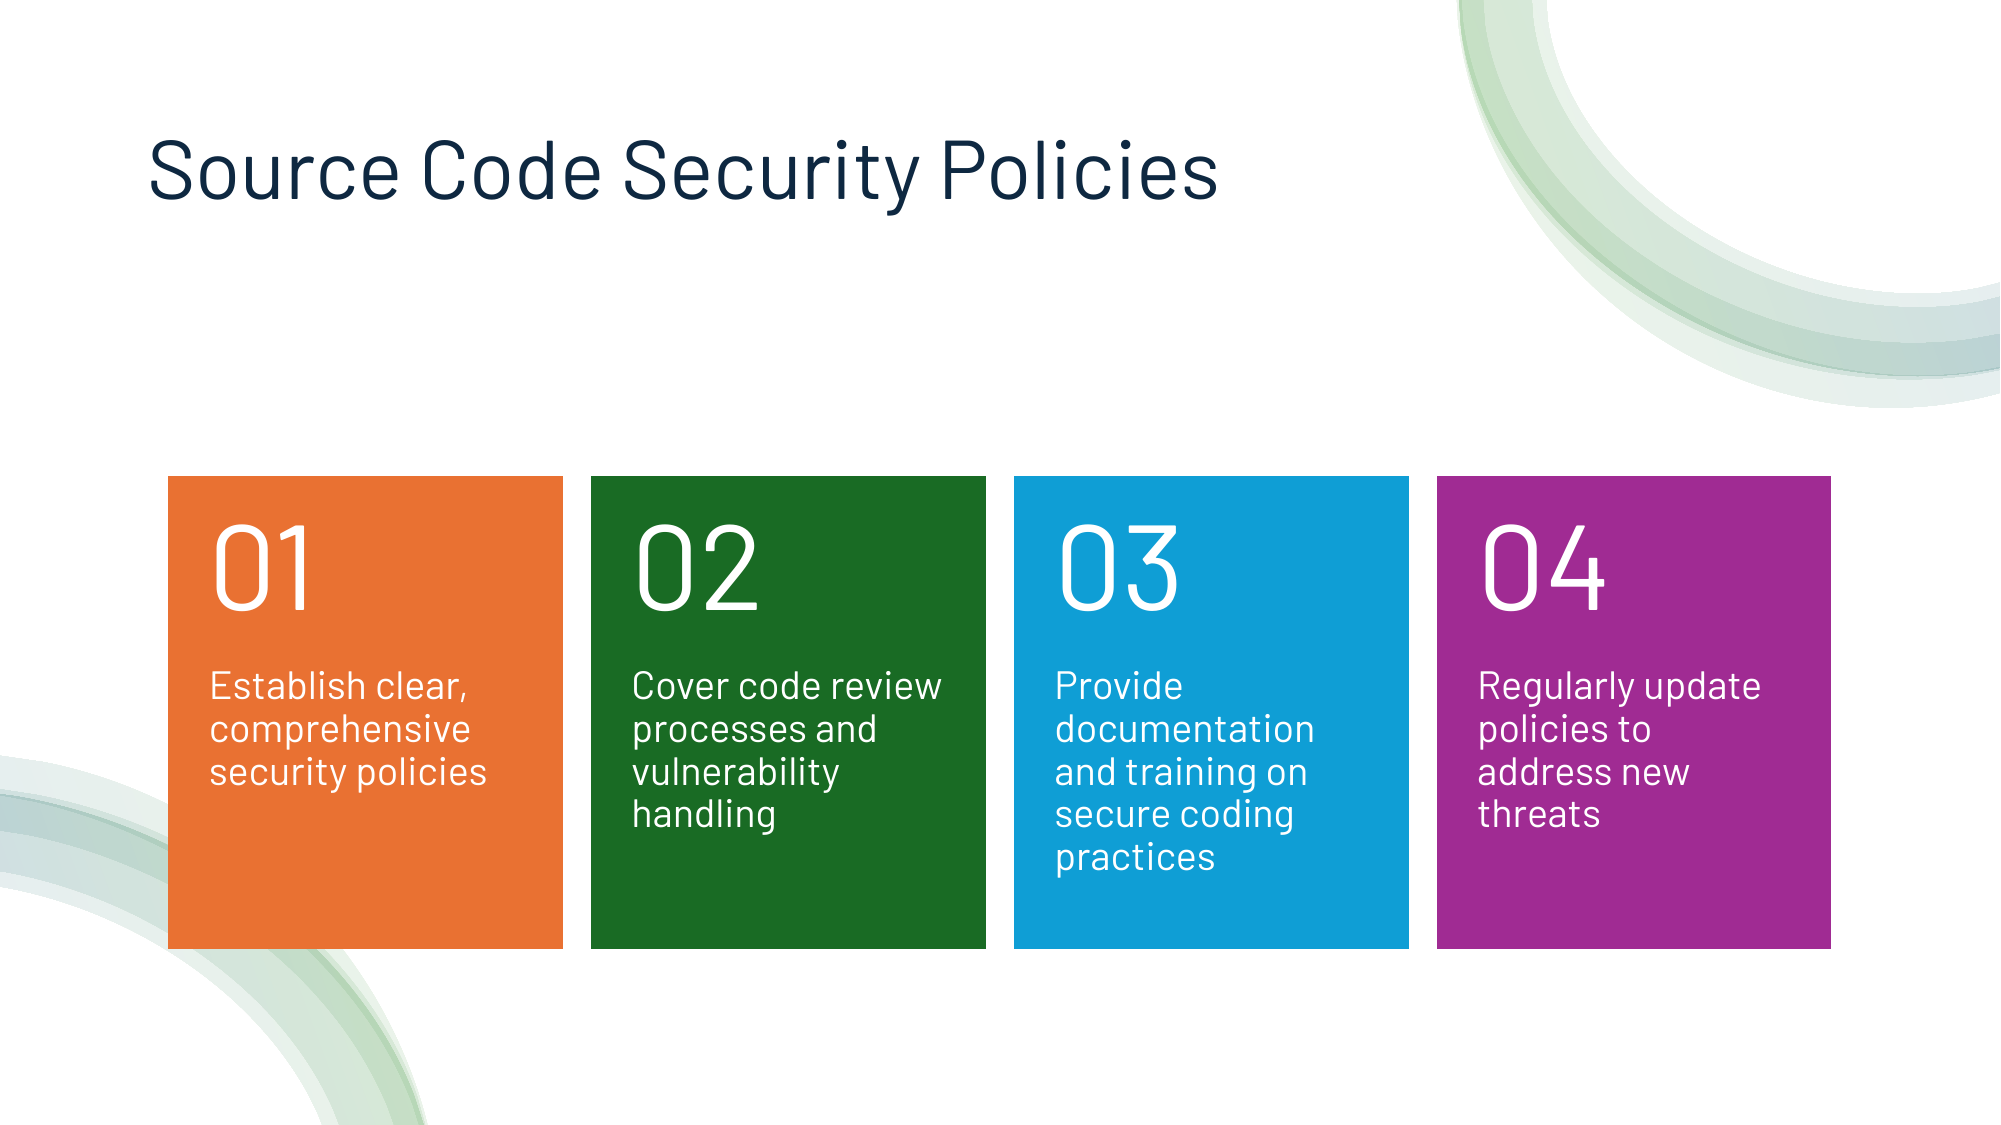

# Source Code Security Policies
Establish clear, comprehensive security policies
01
Cover code review processes and vulnerability handling
02
Provide documentation and training on secure coding practices
03
Regularly update policies to address new threats
04